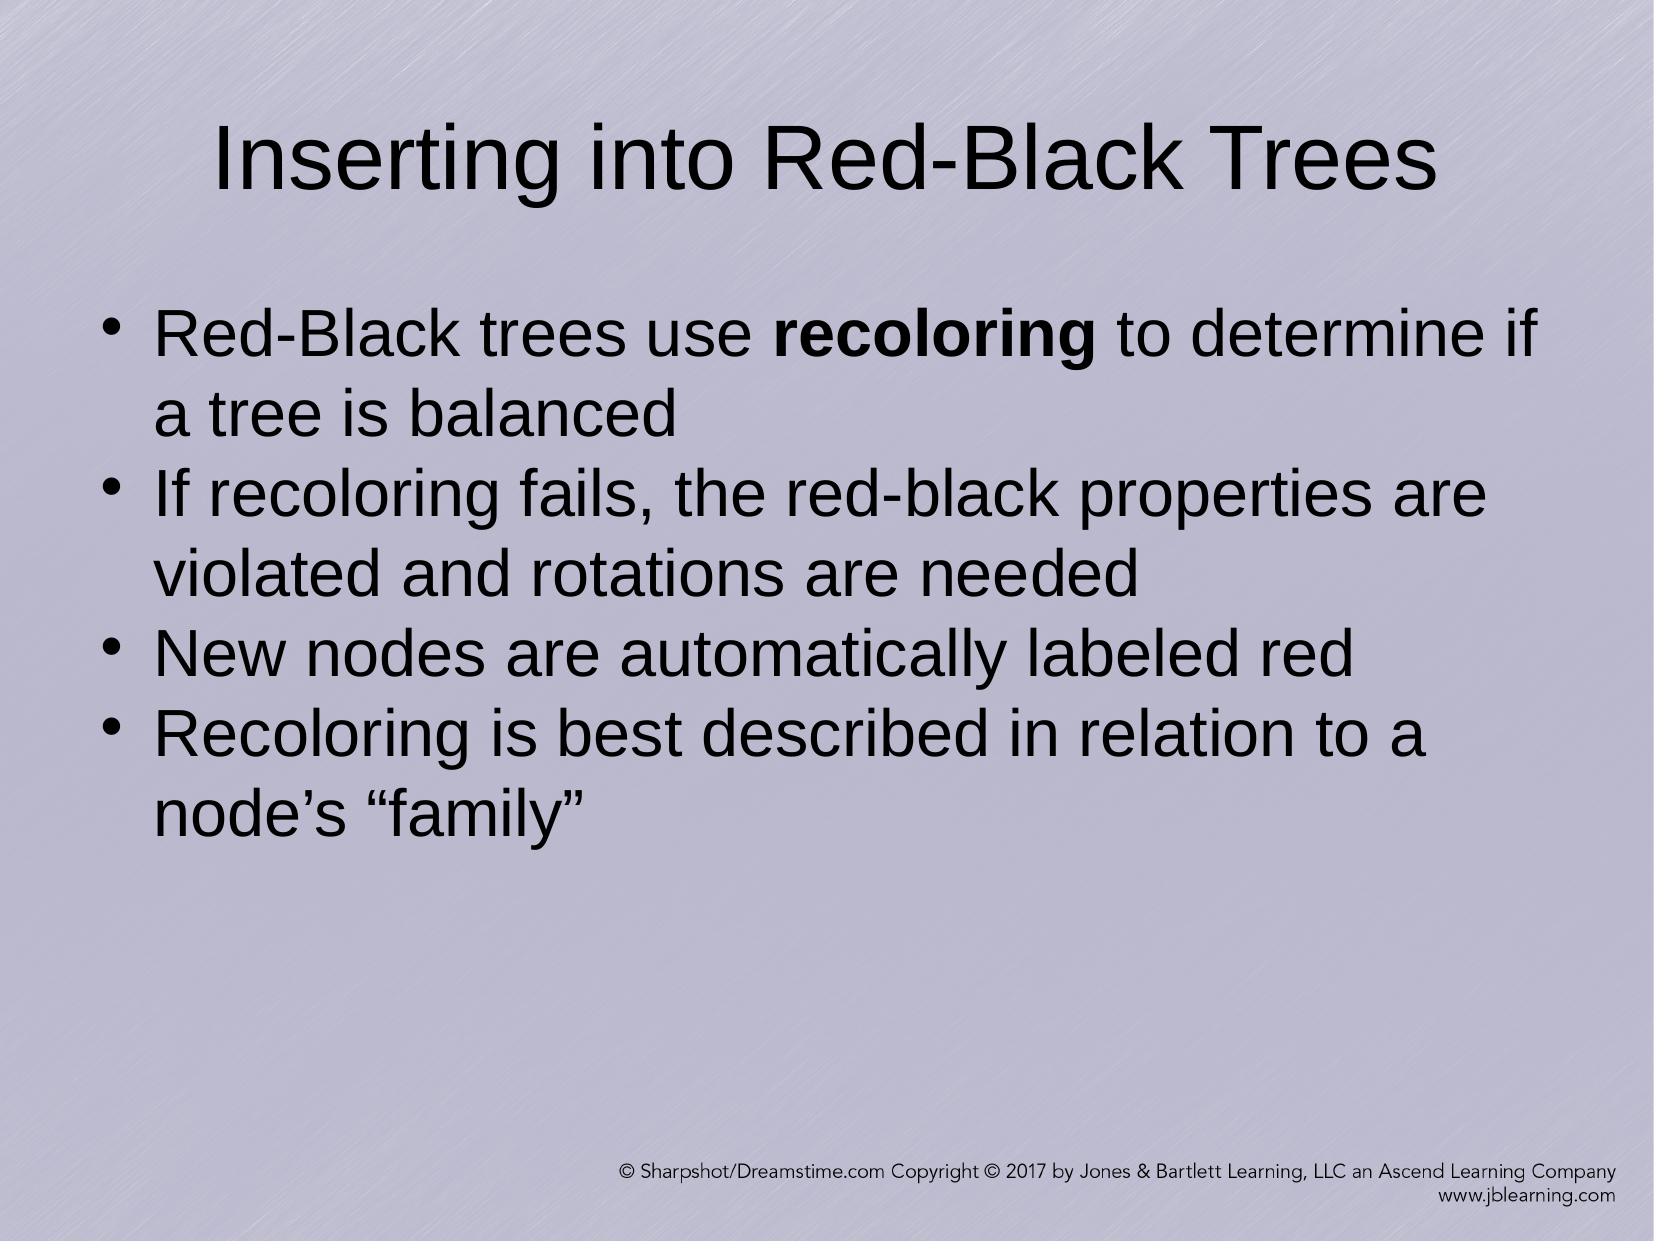

Inserting into Red-Black Trees
Red-Black trees use recoloring to determine if a tree is balanced
If recoloring fails, the red-black properties are violated and rotations are needed
New nodes are automatically labeled red
Recoloring is best described in relation to a node’s “family”